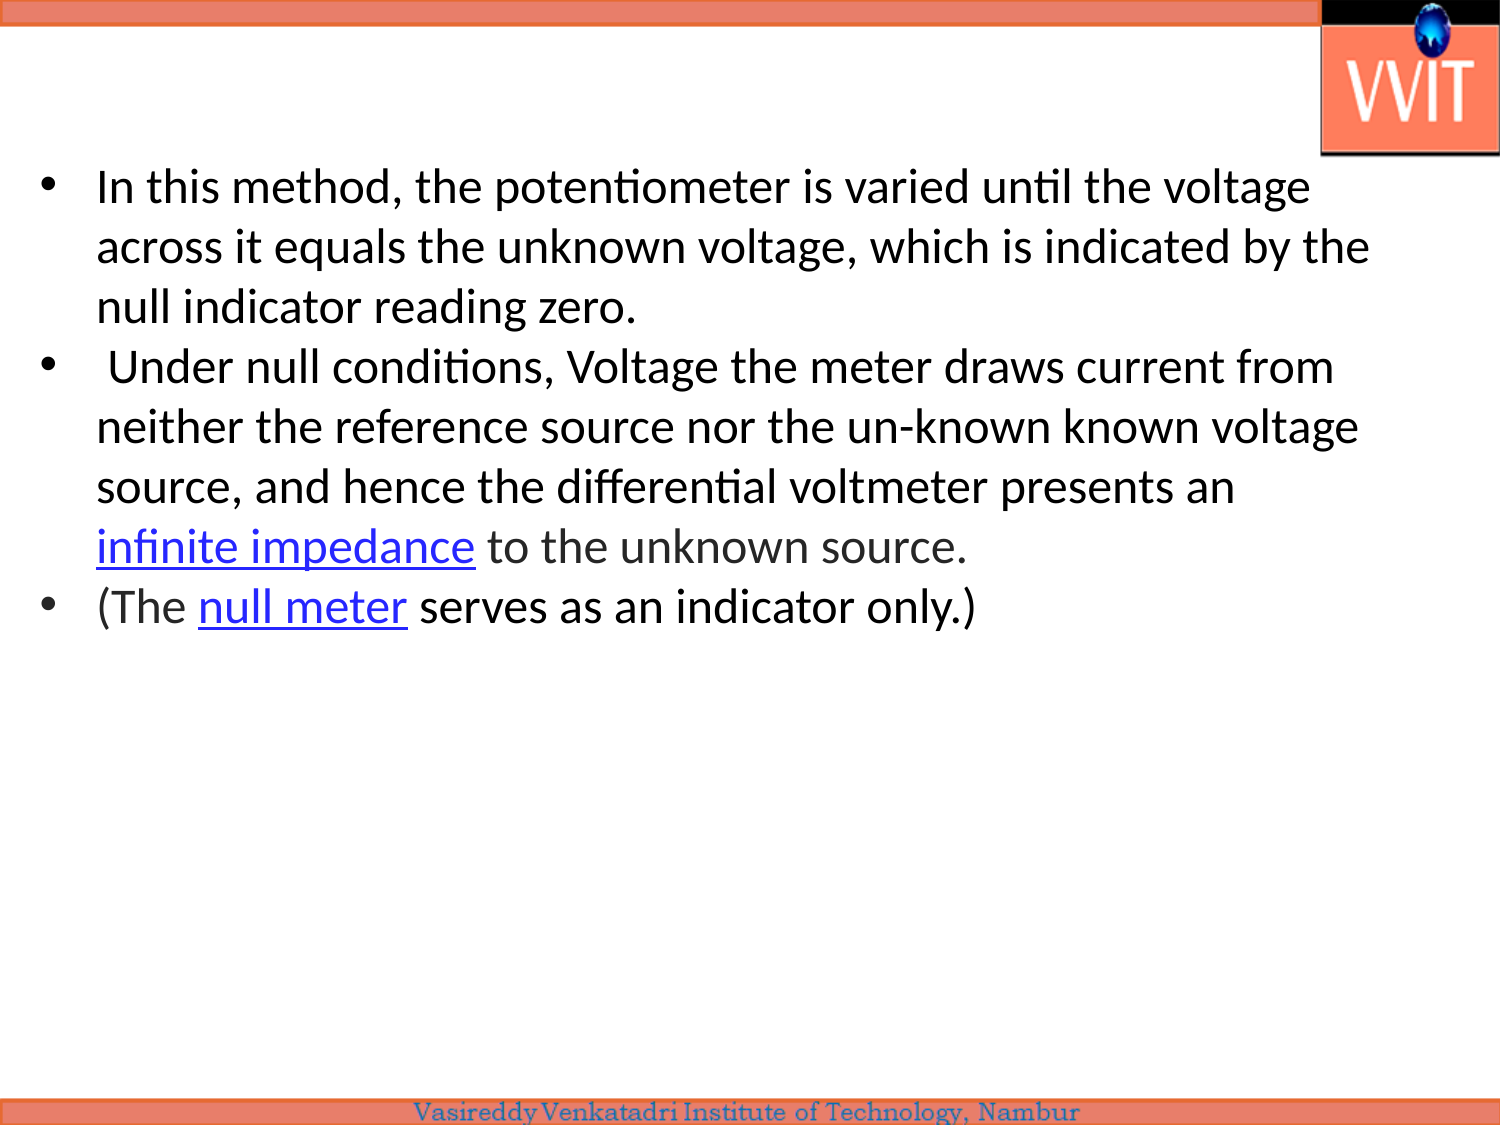

In this method, the potentiometer is varied until the voltage across it equals the unknown voltage, which is indicated by the null indicator reading zero.
 Under null conditions, Voltage the meter draws current from neither the reference source nor the un-known known voltage source, and hence the differential voltmeter presents an infinite impedance to the unknown source.
(The null meter serves as an indicator only.)